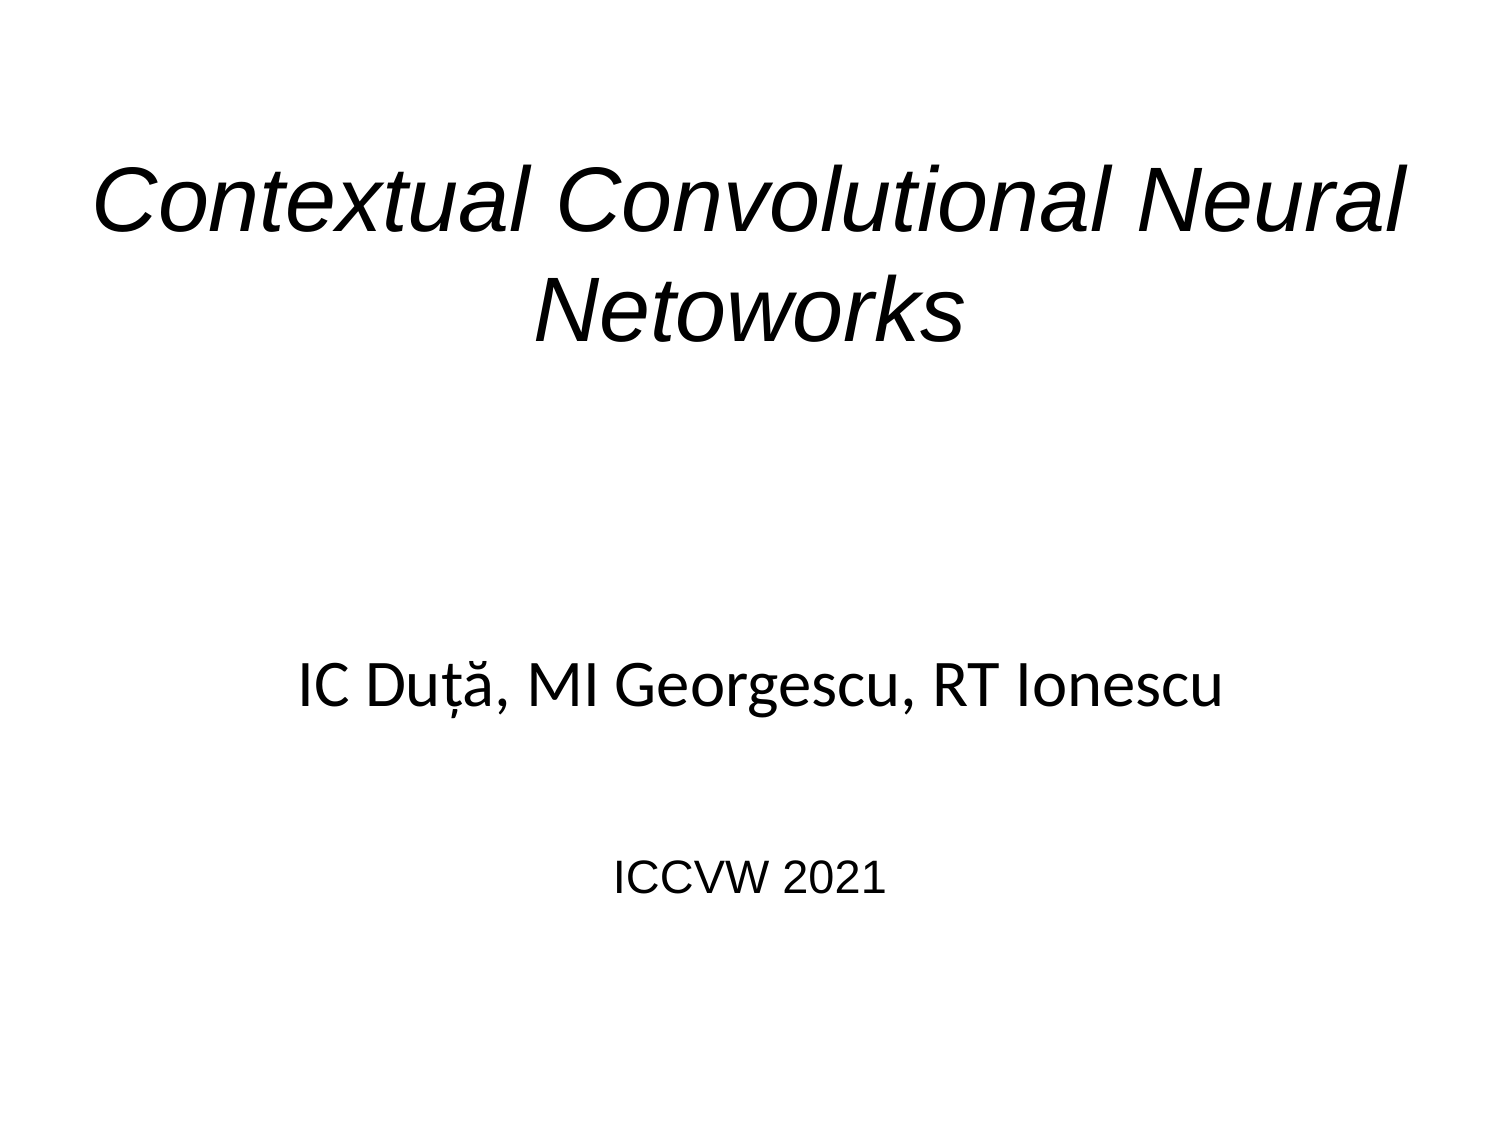

# Contextual Convolutional Neural Netoworks
IC Duță, MI Georgescu, RT Ionescu

ICCVW 2021